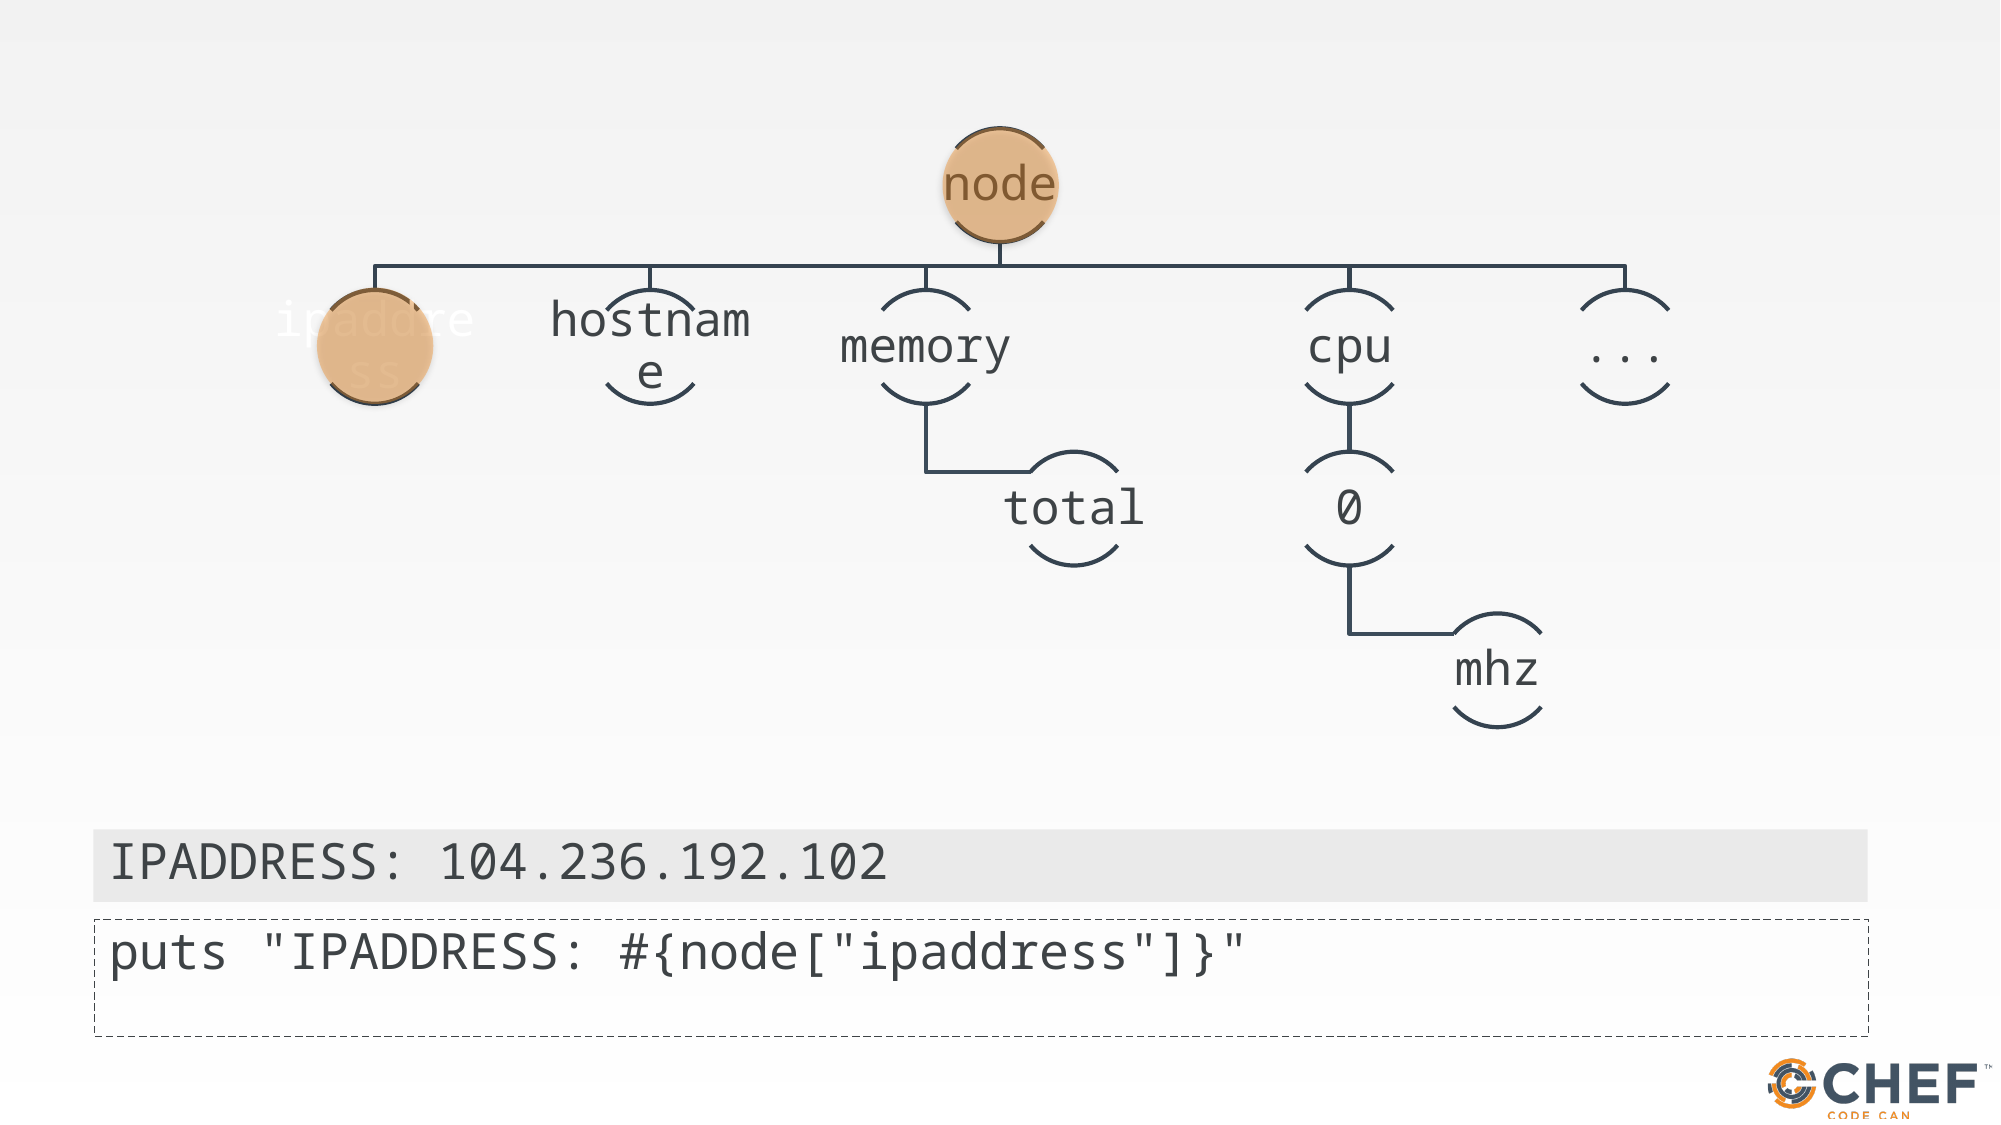

node
ipaddress
hostname
memory
total
cpu
0
mhz
...

IPADDRESS: 104.236.192.102
puts "IPADDRESS: #{node["ipaddress"]}"